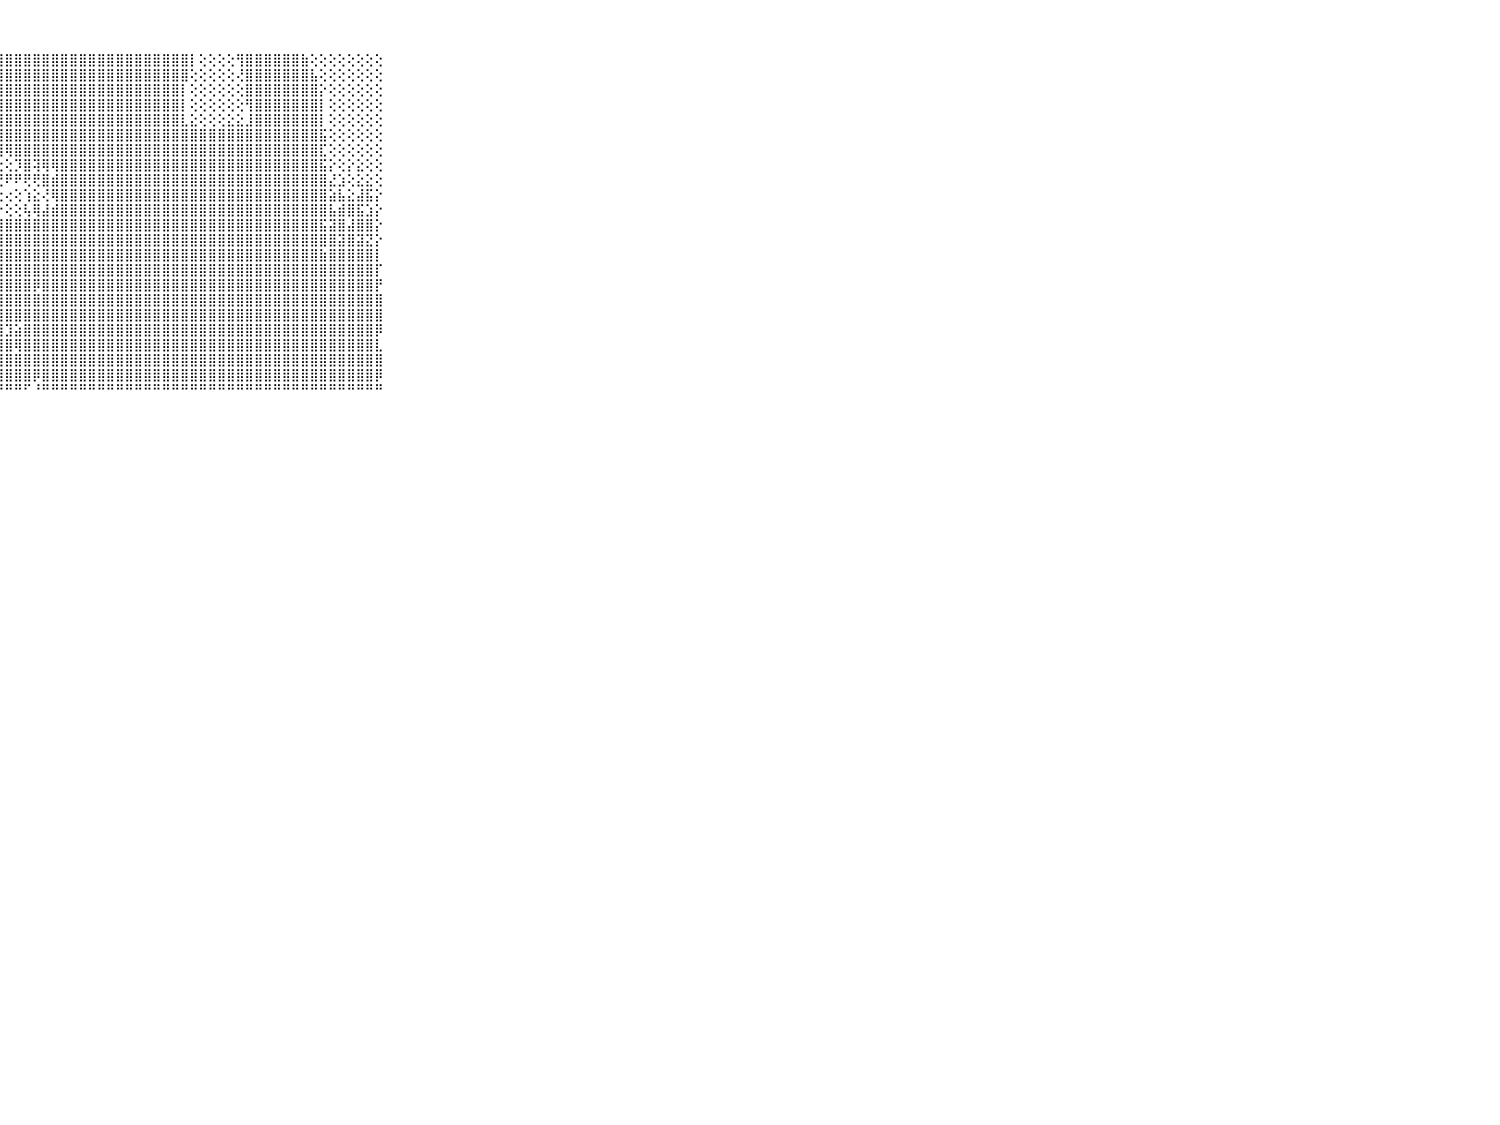

⠀⠀⠀⠀⠀⠀⠀⠀⠀⠀⠀⣿⣿⣿⣿⣿⣿⣿⣿⣿⣿⣿⣿⣿⣿⣿⣿⣿⣿⣿⣿⣿⣿⣿⣿⣿⣿⣿⣿⣿⣿⣿⣿⣿⣿⣿⣿⣿⡇⢕⢕⢕⢕⢻⣿⣿⣿⣿⣿⣿⣷⢕⢕⢕⢕⢕⢕⢕⢕⠀⠀⠀⠀⠀⠀⠀⠀⠀⠀⠀⠀
⠀⠀⠀⠀⠀⠀⠀⠀⠀⠀⠀⣿⣿⣿⣿⣿⣿⣿⣿⣿⣿⣿⣿⣿⣿⣿⣿⣿⣿⣿⣿⣿⣿⣿⣿⣿⣿⣿⣿⣿⣿⣿⣿⣿⣿⣿⣿⣿⢕⢕⢕⢕⢕⢜⣿⣿⣿⣿⣿⣿⣿⣧⢕⢕⢕⢕⢕⢕⢕⠀⠀⠀⠀⠀⠀⠀⠀⠀⠀⠀⠀
⠀⠀⠀⠀⠀⠀⠀⠀⠀⠀⠀⣿⣿⣿⣿⣿⣿⣿⣿⣿⣿⣿⣿⣿⣿⣿⣿⣿⣿⣿⣿⣿⣿⣿⣿⣿⣿⣿⣿⣿⣿⣿⣿⣿⣿⣿⣿⡇⢕⢕⢕⢕⢕⢕⣿⣿⣿⣿⣿⣿⣿⣿⡕⢕⢕⢕⢕⢕⢕⠀⠀⠀⠀⠀⠀⠀⠀⠀⠀⠀⠀
⠀⠀⠀⠀⠀⠀⠀⠀⠀⠀⠀⣿⣿⣿⣿⣿⣿⣿⣿⣿⣿⣿⣿⣿⣿⣿⣿⣿⣿⣿⣿⣿⣿⣿⣿⣿⣿⣿⣿⣿⣿⣿⣿⣿⣿⣿⣿⡇⢕⢕⢕⢕⢕⢕⢻⣿⣿⣿⣿⣿⣿⣿⡇⢕⢕⢕⢕⢕⢕⠀⠀⠀⠀⠀⠀⠀⠀⠀⠀⠀⠀
⠀⠀⠀⠀⠀⠀⠀⠀⠀⠀⠀⣿⣿⣿⣿⣿⣿⣿⣿⣿⣿⣿⣿⣿⣿⣿⣿⣿⣿⣿⣿⣿⣿⣿⣿⣿⣿⣿⣿⣿⣿⣿⣿⣿⣿⣿⣿⣇⣕⢕⢕⢕⣕⣕⣸⣿⣿⣿⣿⣿⣿⣿⡇⢕⢕⢕⢕⢕⢕⠀⠀⠀⠀⠀⠀⠀⠀⠀⠀⠀⠀
⠀⠀⠀⠀⠀⠀⠀⠀⠀⠀⠀⣿⣿⣿⣿⣿⣿⣿⣿⣿⣿⣿⣿⣿⣿⣿⣿⣿⣿⣿⣿⣿⣿⣿⣿⣿⣿⣿⣿⣿⣿⣿⣿⣿⣿⣿⣿⣿⣿⣿⣿⣿⣿⣿⣿⣿⣿⣿⣿⣿⣿⣿⣯⢕⢕⢕⢕⢕⢕⠀⠀⠀⠀⠀⠀⠀⠀⠀⠀⠀⠀
⠀⠀⠀⠀⠀⠀⠀⠀⠀⠀⠀⣿⣿⣿⣿⣿⣿⣿⣿⣿⣿⣿⣿⣿⡿⡟⢟⢿⢿⣿⣿⣿⣿⣿⣿⣿⣿⣿⣿⣿⣿⣿⣿⣿⣿⣿⣿⣿⣿⣿⣿⣿⣿⣿⣿⣿⣿⣿⣿⣿⣿⣿⣏⢕⢕⢕⢕⢕⢕⠀⠀⠀⠀⠀⠀⠀⠀⠀⠀⠀⠀
⠀⠀⠀⠀⠀⠀⠀⠀⠀⠀⠀⣿⣿⣿⣿⣿⣿⣿⣿⣿⡿⢏⢝⢕⢕⢕⢵⢕⢕⡹⣿⢽⢿⢿⣿⣿⣿⣿⣿⣿⣿⣿⣿⣿⣿⣿⣿⣿⣿⣿⣿⣿⣿⣿⣿⣿⣿⣿⣿⣿⣿⣿⣯⡕⢕⡕⣕⢕⢕⠀⠀⠀⠀⠀⠀⠀⠀⠀⠀⠀⠀
⠀⠀⠀⠀⠀⠀⠀⠀⠀⠀⠀⣿⣿⣿⣿⣿⣿⣿⡟⢜⢕⢕⢕⢕⢵⡷⢷⢟⠟⠟⢟⢟⣿⣾⣿⣿⣿⣿⣿⣿⣿⣿⣿⣿⣿⣿⣿⣿⣿⣿⣿⣿⣿⣿⣿⣿⣿⣿⣿⣿⣿⣿⣿⣜⣱⢕⣕⣕⢕⠀⠀⠀⠀⠀⠀⠀⠀⠀⠀⠀⠀
⠀⠀⠀⠀⠀⠀⠀⠀⠀⠀⠀⣿⣿⣿⣿⣿⣿⢇⣱⣵⢱⢜⡷⢵⢍⣕⢕⢔⢔⢕⢱⣕⢜⢿⣿⣿⣿⣿⣿⣿⣿⣿⣿⣿⣿⣿⣿⣿⣿⣿⣿⣿⣿⣿⣿⣿⣿⣿⣿⣿⣿⣿⣿⣵⣧⣕⣼⣯⡕⠀⠀⠀⠀⠀⠀⠀⠀⠀⠀⠀⠀
⠀⠀⠀⠀⠀⠀⠀⠀⠀⠀⠀⣿⣿⣿⣿⣿⣿⡕⢝⢼⣾⣧⣵⣵⣧⣽⣕⡕⢕⢕⢧⢿⣼⣾⣿⣿⣿⣿⣿⣿⣿⣿⣿⣿⣿⣿⣿⣿⣿⣿⣿⣿⣿⣿⣿⣿⣿⣿⣿⣿⣿⣿⣿⣧⣾⣿⣯⣱⡕⠀⠀⠀⠀⠀⠀⠀⠀⠀⠀⠀⠀
⠀⠀⠀⠀⠀⠀⠀⠀⠀⠀⠀⣿⣿⣿⣿⣿⡿⢕⢕⢱⣿⣿⣿⣿⣿⣿⣿⣿⣿⣿⣿⣿⣿⣿⣿⣿⣿⣿⣿⣿⣿⣿⣿⣿⣿⣿⣿⣿⣿⣿⣿⣿⣿⣿⣿⣿⣿⣿⣿⣿⣿⣿⣯⣽⣿⣼⣿⣿⡕⠀⠀⠀⠀⠀⠀⠀⠀⠀⠀⠀⠀
⠀⠀⠀⠀⠀⠀⠀⠀⠀⠀⠀⣿⣿⣿⣿⣿⡟⢕⢜⣿⣿⣿⣿⣿⣿⣿⣿⣿⣿⣿⣿⣿⣿⣿⣿⣿⣿⣿⣿⣿⣿⣿⣿⣿⣿⣿⣿⣿⣿⣿⣿⣿⣿⣿⣿⣿⣿⣿⣿⣿⣿⣿⣿⣿⣽⣿⣽⣝⡕⠀⠀⠀⠀⠀⠀⠀⠀⠀⠀⠀⠀
⠀⠀⠀⠀⠀⠀⠀⠀⠀⠀⠀⣿⣿⣿⣿⣿⡇⢕⢜⣿⣿⣿⣿⣿⣿⣿⣿⣿⣿⣿⣿⣿⣿⣿⣿⣿⣿⣿⣿⣿⣿⣿⣿⣿⣿⣿⣿⣿⣿⣿⣿⣿⣿⣿⣿⣿⣿⣿⣿⣿⣿⣿⣷⣿⣿⣿⣿⣿⡇⠀⠀⠀⠀⠀⠀⠀⠀⠀⠀⠀⠀
⠀⠀⠀⠀⠀⠀⠀⠀⠀⠀⠀⣿⣿⣿⣿⣿⣷⢕⢸⣿⣿⣿⣿⣿⣿⣿⣿⣿⣿⣿⣿⣿⣿⣿⣿⣿⣿⣿⣿⣿⣿⣿⣿⣿⣿⣿⣿⣿⣿⣿⣿⣿⣿⣿⣿⣿⣿⣿⣿⣿⣿⣿⣿⣿⣿⣿⣿⣿⡏⠀⠀⠀⠀⠀⠀⠀⠀⠀⠀⠀⠀
⠀⠀⠀⠀⠀⠀⠀⠀⠀⠀⠀⣿⣿⣿⣿⣿⣿⣷⣾⣿⣿⣿⣿⣯⣿⣿⣿⣿⣿⣿⣿⡿⣿⣿⣿⣿⣿⣿⣿⣿⣿⣿⣿⣿⣿⣿⣿⣿⣿⣿⣿⣿⣿⣿⣿⣿⣿⣿⣿⣿⣿⣿⣿⣿⣿⣿⣿⣿⡟⠀⠀⠀⠀⠀⠀⠀⠀⠀⠀⠀⠀
⠀⠀⠀⠀⠀⠀⠀⠀⠀⠀⠀⣿⣿⣿⣿⣿⣿⣿⣿⣿⣿⣿⣿⣿⣿⣿⣿⣿⣿⣿⣿⣿⣿⣿⣿⣿⣿⣿⣿⣿⣿⣿⣿⣿⣿⣿⣿⣿⣿⣿⣿⣿⣿⣿⣿⣿⣿⣿⣿⣿⣿⣿⣿⣿⣿⣿⣿⣿⣿⠀⠀⠀⠀⠀⠀⠀⠀⠀⠀⠀⠀
⠀⠀⠀⠀⠀⠀⠀⠀⠀⠀⠀⣿⣿⣿⣿⣿⣿⣿⣿⣿⣿⣿⣿⣿⣿⣿⣿⣿⣿⣿⣿⣿⣿⣿⣿⣿⣿⣿⣿⣿⣿⣿⣿⣿⣿⣿⣿⣿⣿⣿⣿⣿⣿⣿⣿⣿⣿⣿⣿⣿⣿⣿⣿⣿⣿⣿⣿⣿⣿⠀⠀⠀⠀⠀⠀⠀⠀⠀⠀⠀⠀
⠀⠀⠀⠀⠀⠀⠀⠀⠀⠀⠀⣿⣿⣿⣿⣿⣿⣿⣿⣿⣿⣿⣿⣿⣿⣿⣿⣿⣹⣵⣿⣿⣿⣿⣿⣿⣿⣿⣿⣿⣿⣿⣿⣿⣿⣿⣿⣿⣿⣿⣿⣿⣿⣿⣿⣿⣿⣿⣿⣿⣿⣿⣿⣿⣿⣿⣿⣿⡿⠀⠀⠀⠀⠀⠀⠀⠀⠀⠀⠀⠀
⠀⠀⠀⠀⠀⠀⠀⠀⠀⠀⠀⣿⣿⣿⣿⣿⣿⣿⣿⣿⣿⣿⣿⣽⣿⣿⣿⣿⣿⢿⣿⣿⣿⣿⣿⣿⣿⣿⣿⣿⣿⣿⣿⣿⣿⣿⣿⣿⣿⣿⣿⣿⣿⣿⣿⣿⣿⣿⣿⣿⣿⣿⣿⣿⣿⣿⣿⣿⣇⠀⠀⠀⠀⠀⠀⠀⠀⠀⠀⠀⠀
⠀⠀⠀⠀⠀⠀⠀⠀⠀⠀⠀⣿⣿⣿⣿⣿⣿⡟⣿⣿⣿⣿⣿⣿⣿⣿⣯⣿⣿⣿⣿⣿⣿⣿⣿⣿⣿⣿⣿⣿⣿⣿⣿⣿⣿⣿⣿⣿⣿⣿⣿⣿⣿⣿⣿⣿⣿⣿⣿⣿⣿⣿⣿⣿⣿⣿⣿⣿⣿⠀⠀⠀⠀⠀⠀⠀⠀⠀⠀⠀⠀
⠀⠀⠀⠀⠀⠀⠀⠀⠀⠀⠀⣿⣿⣿⣿⣿⠏⢕⣿⣿⣿⣿⣿⣿⣿⣿⣿⣿⣿⣿⣿⡿⣿⣿⣿⣿⣿⣿⣿⣿⣿⣿⣿⣿⣿⣿⣿⣿⣿⣿⣿⣿⣿⣿⣿⣿⣿⣿⣿⣿⣿⣿⣿⣿⣿⣿⣿⣿⡿⠀⠀⠀⠀⠀⠀⠀⠀⠀⠀⠀⠀
⠀⠀⠀⠀⠀⠀⠀⠀⠀⠀⠀⠛⠛⠛⠛⠋⠀⠑⠛⠛⠛⠛⠛⠛⠛⠛⠛⠛⠛⠛⠋⠘⠛⠛⠛⠛⠛⠛⠛⠛⠛⠛⠛⠛⠛⠛⠛⠛⠛⠛⠛⠛⠛⠛⠛⠛⠛⠛⠛⠛⠛⠛⠛⠛⠛⠛⠛⠛⠛⠀⠀⠀⠀⠀⠀⠀⠀⠀⠀⠀⠀